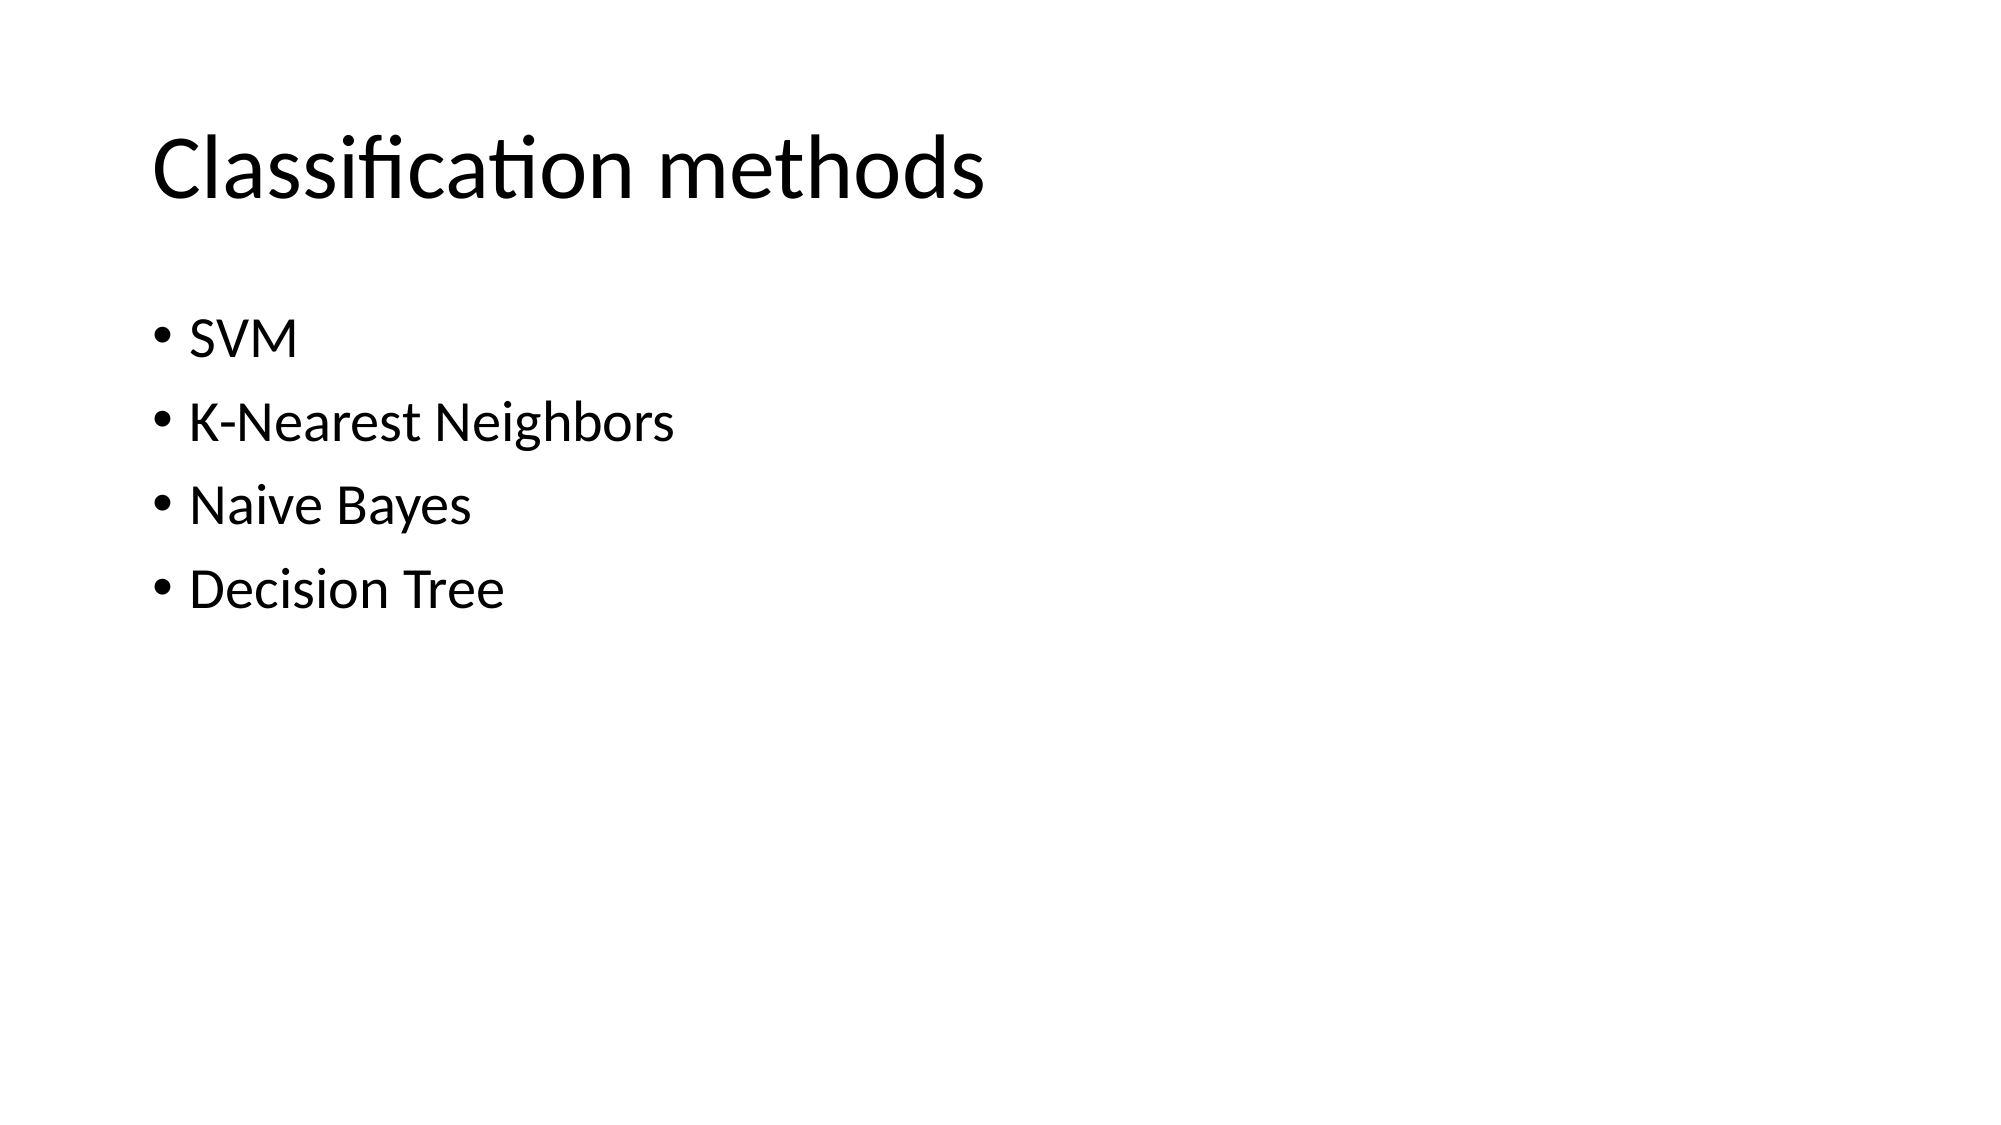

# Classification methods
SVM
K-Nearest Neighbors
Naive Bayes
Decision Tree